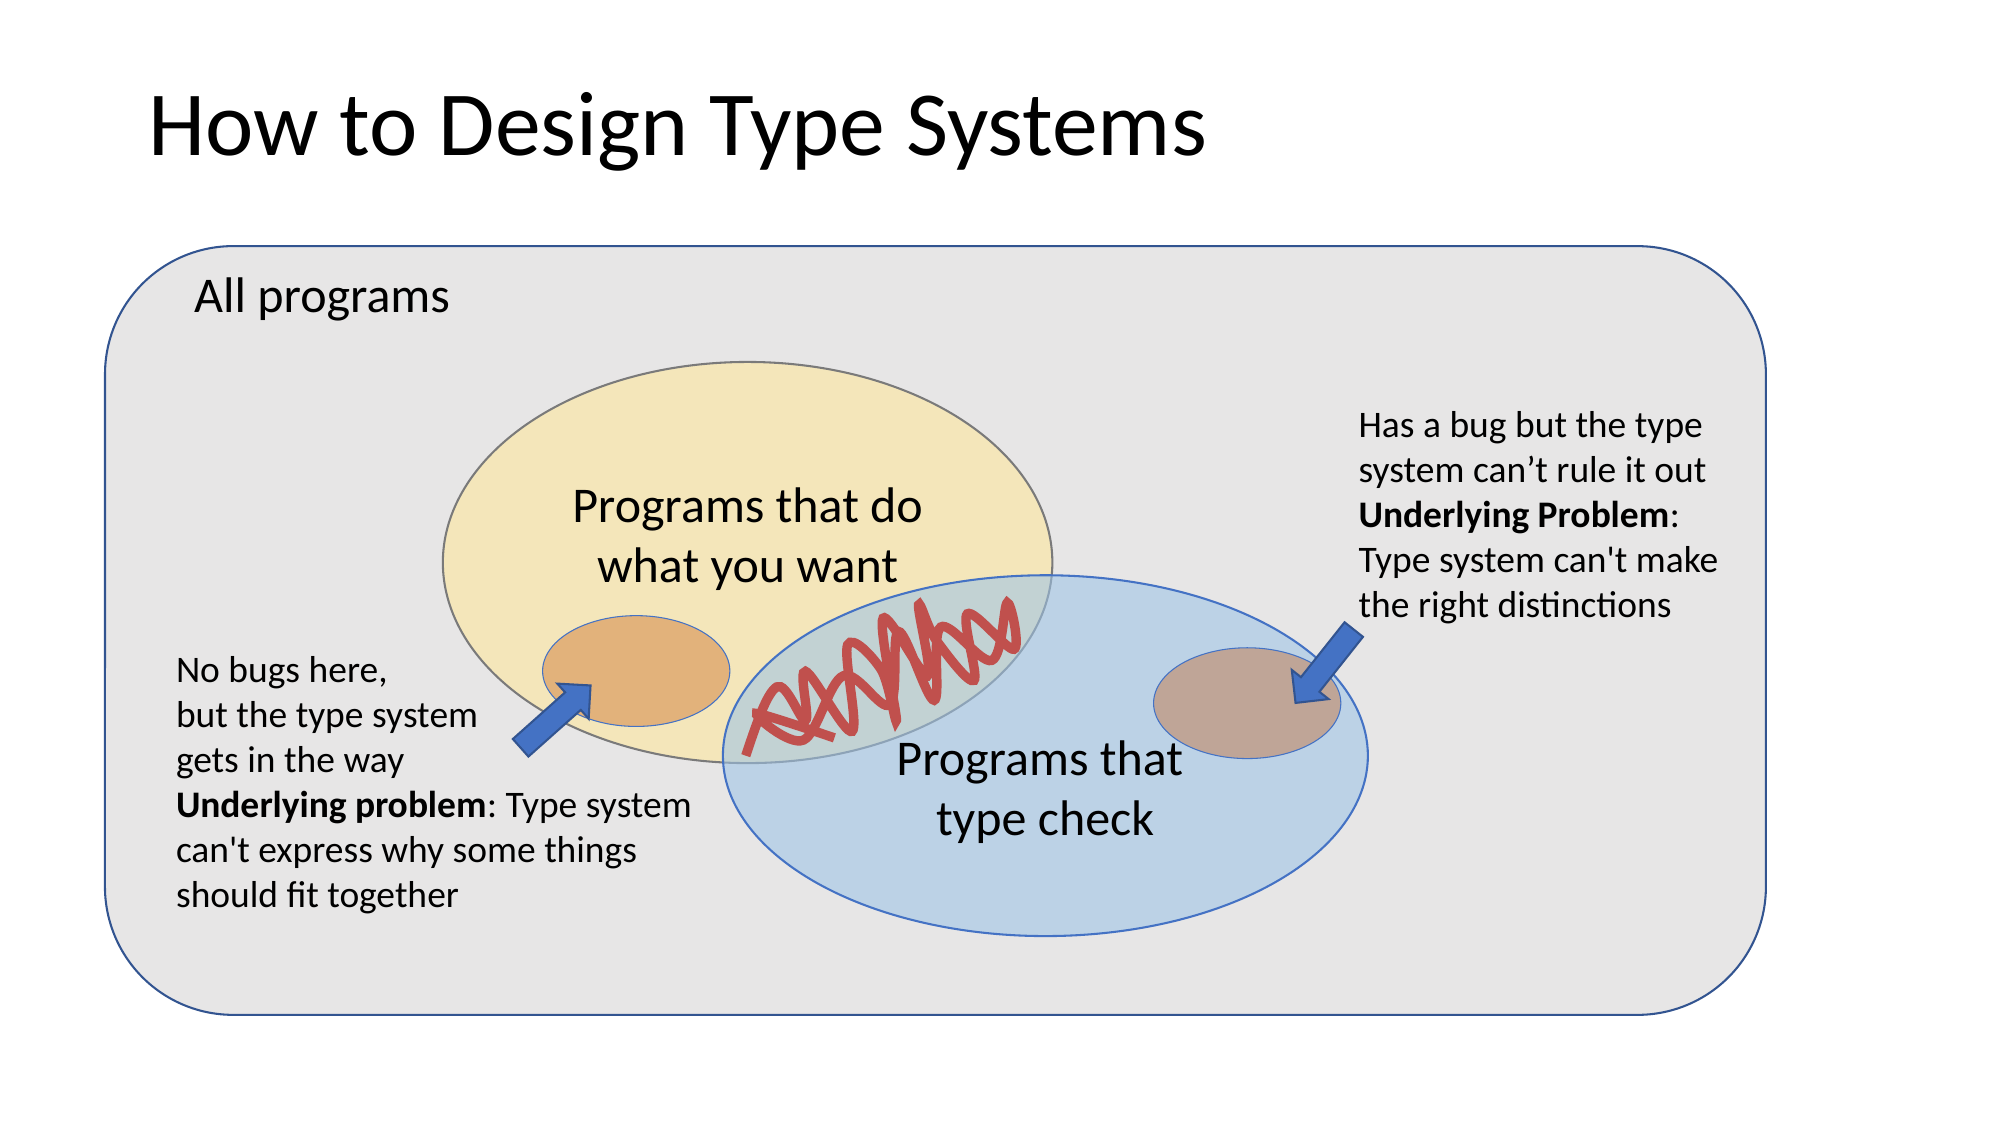

# How to Design Type Systems

All programs
Programs that do what you want

Has a bug but the type system can’t rule it out
Underlying Problem: Type system can't make the right distinctions

Programs that
type check

No bugs here,
but the type system
gets in the way
Underlying problem: Type system can't express why some things
should fit together